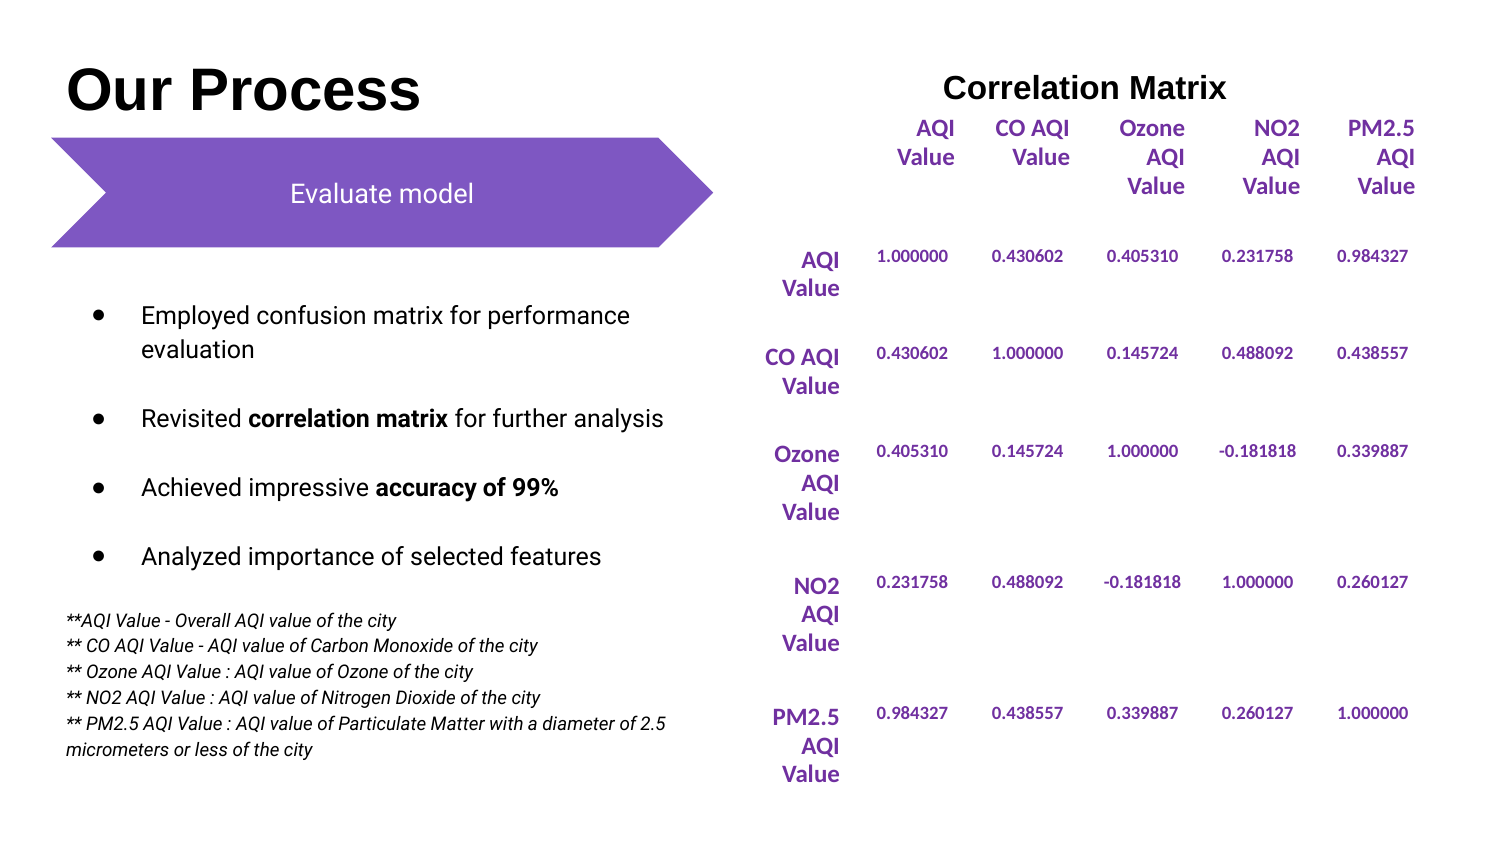

# Our Process
Correlation Matrix
|  | AQI Value | CO AQI Value | Ozone AQI Value | NO2 AQI Value | PM2.5 AQI Value |
| --- | --- | --- | --- | --- | --- |
| AQI Value | 1.000000 | 0.430602 | 0.405310 | 0.231758 | 0.984327 |
| CO AQI Value | 0.430602 | 1.000000 | 0.145724 | 0.488092 | 0.438557 |
| Ozone AQI Value | 0.405310 | 0.145724 | 1.000000 | -0.181818 | 0.339887 |
| NO2 AQI Value | 0.231758 | 0.488092 | -0.181818 | 1.000000 | 0.260127 |
| PM2.5 AQI Value | 0.984327 | 0.438557 | 0.339887 | 0.260127 | 1.000000 |
Evaluate model
Employed confusion matrix for performance evaluation

Revisited correlation matrix for further analysis

Achieved impressive accuracy of 99%

Analyzed importance of selected features

**AQI Value - Overall AQI value of the city
** CO AQI Value - AQI value of Carbon Monoxide of the city
** Ozone AQI Value : AQI value of Ozone of the city
** NO2 AQI Value : AQI value of Nitrogen Dioxide of the city
** PM2.5 AQI Value : AQI value of Particulate Matter with a diameter of 2.5 micrometers or less of the city